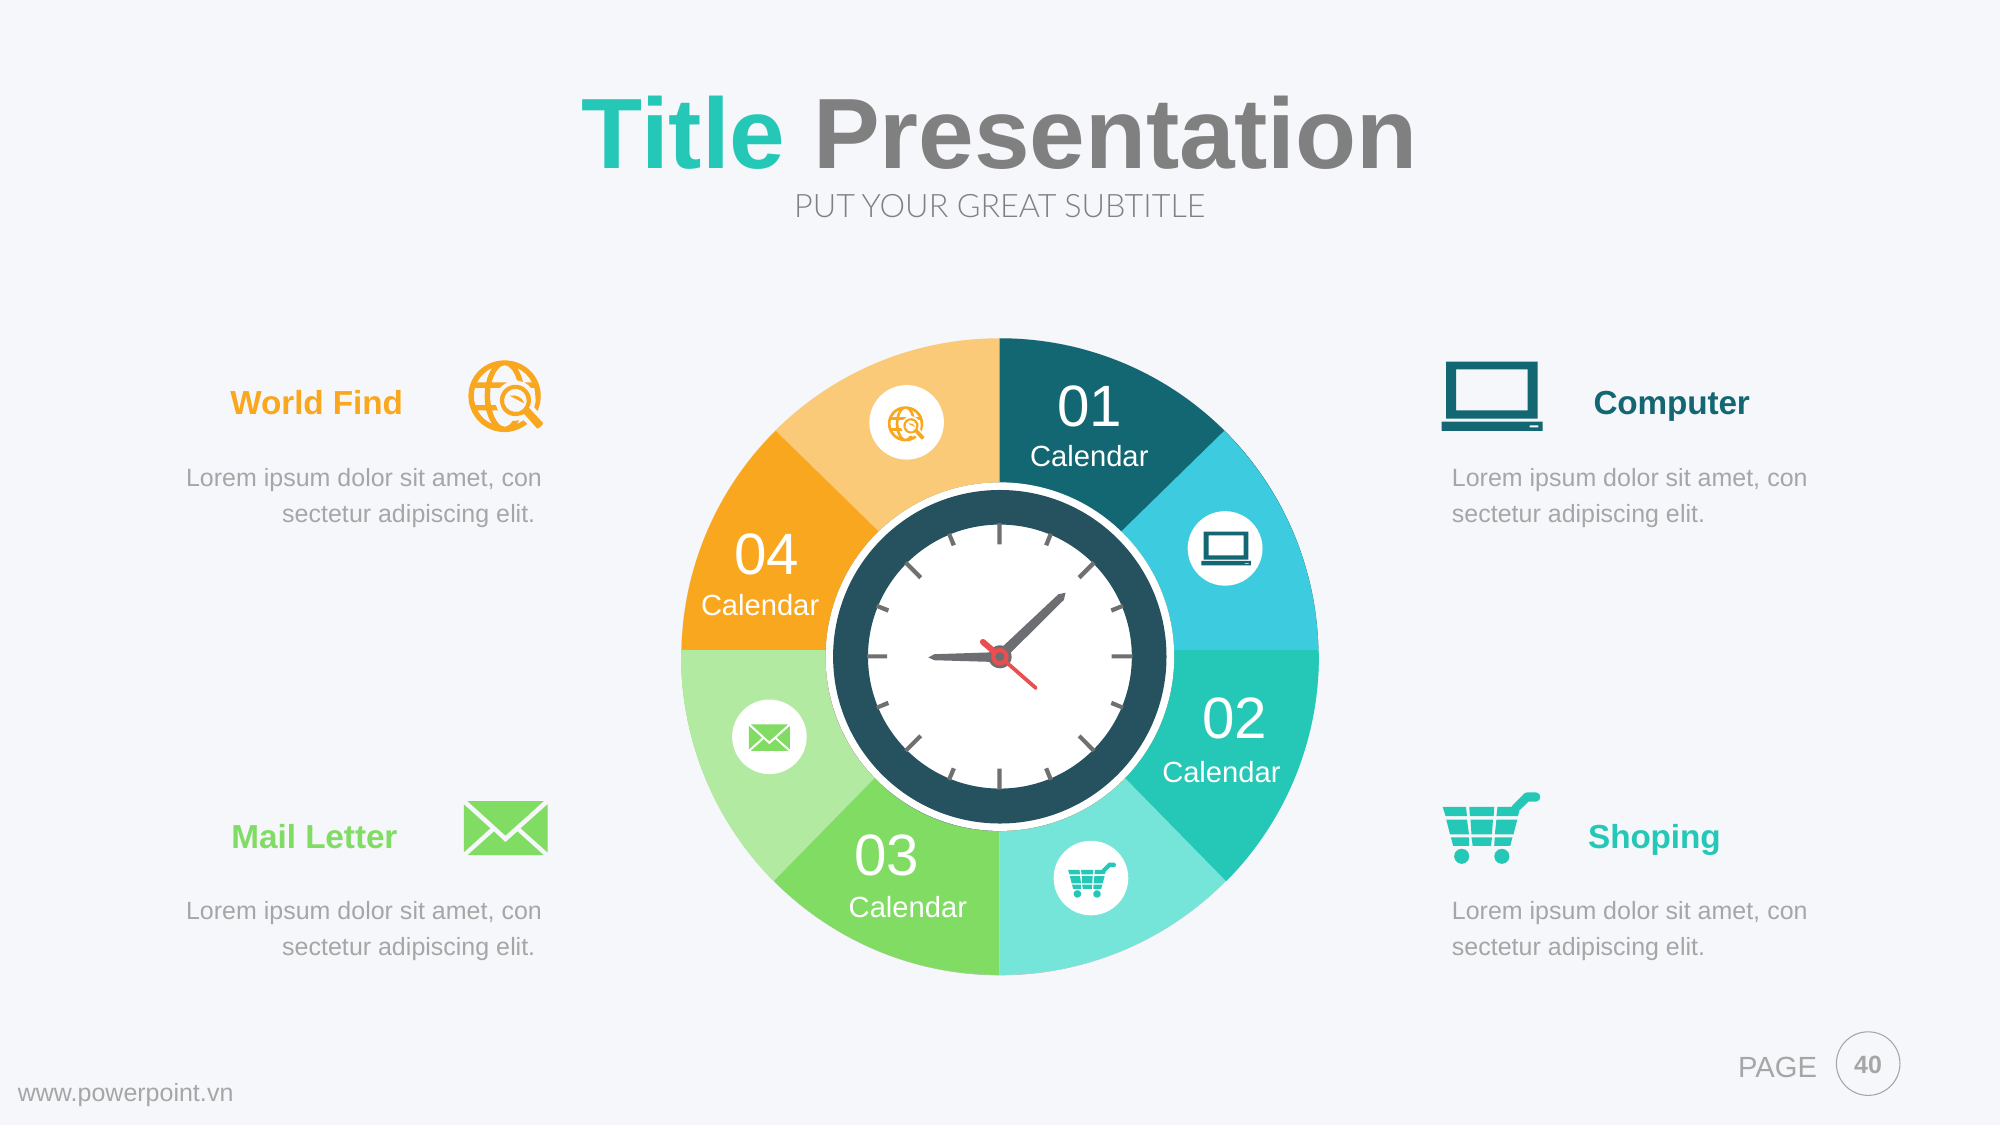

Title Presentation
PUT YOUR GREAT SUBTITLE

01

Calendar

04

Calendar

02

Calendar

03

Calendar

World Find
Computer
Lorem ipsum dolor sit amet, con sectetur adipiscing elit.
Lorem ipsum dolor sit amet, con sectetur adipiscing elit.

Mail Letter
Shoping

Lorem ipsum dolor sit amet, con sectetur adipiscing elit.
Lorem ipsum dolor sit amet, con sectetur adipiscing elit.